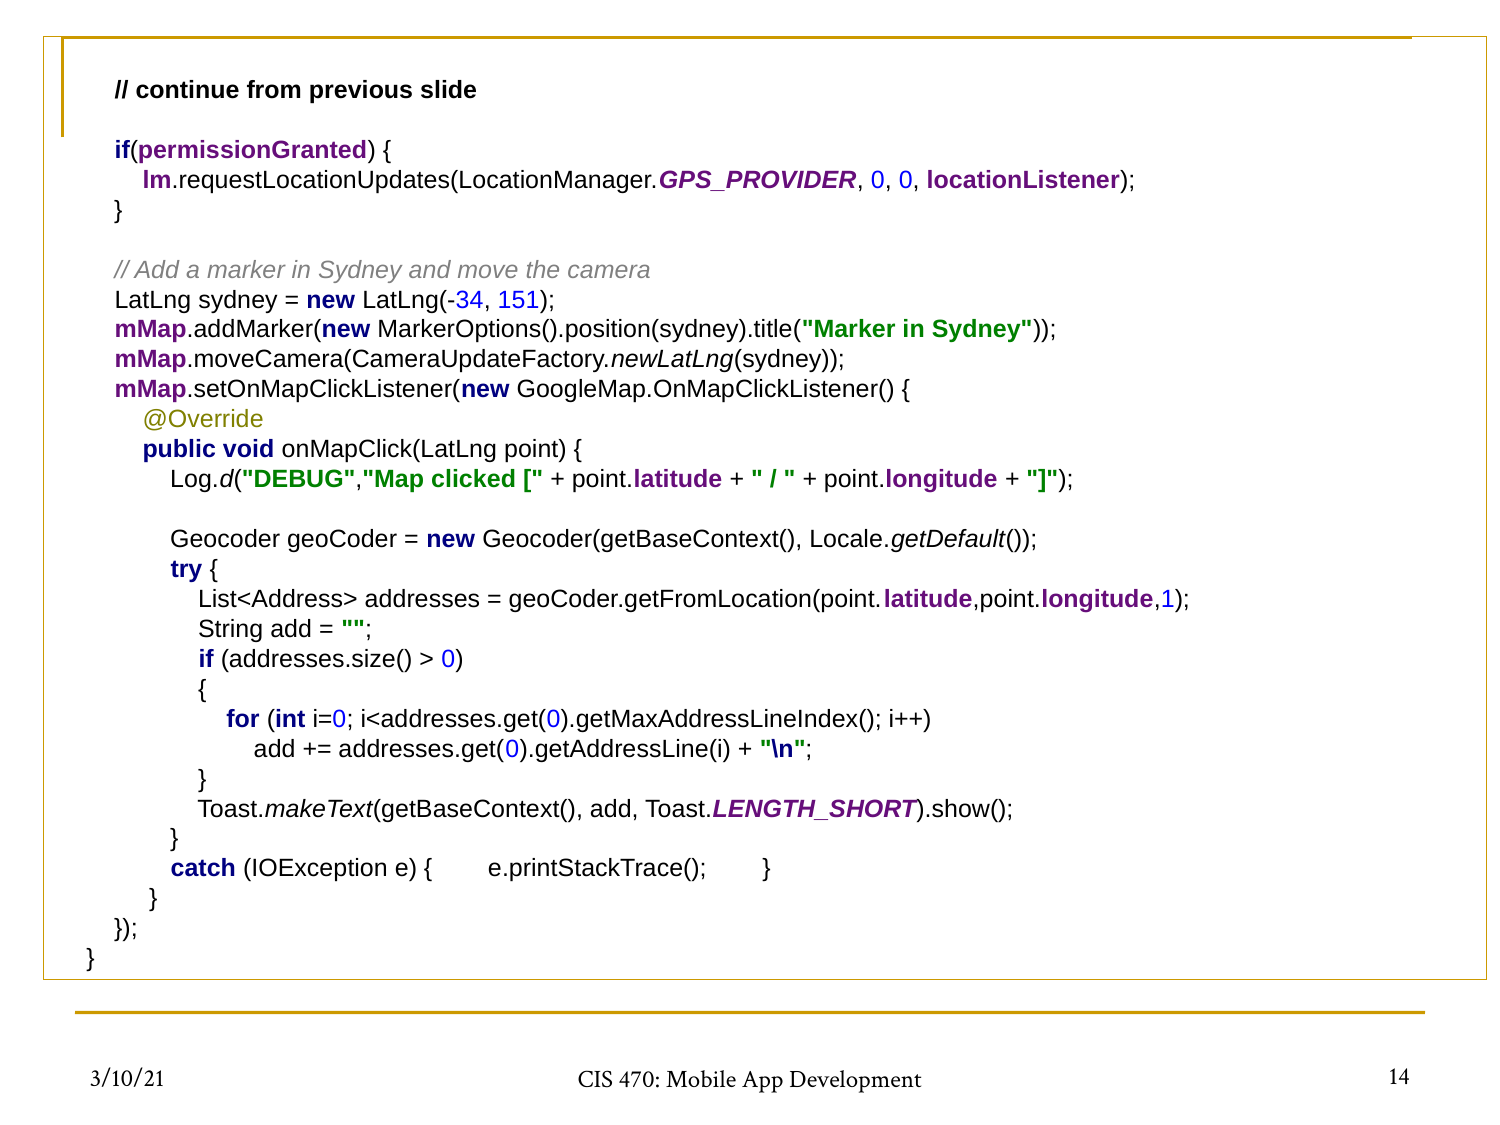

// continue from previous slide

        if(permissionGranted) {
            lm.requestLocationUpdates(LocationManager.GPS_PROVIDER, 0, 0, locationListener);
        }
        // Add a marker in Sydney and move the camera
        LatLng sydney = new LatLng(-34, 151);
        mMap.addMarker(new MarkerOptions().position(sydney).title("Marker in Sydney"));
        mMap.moveCamera(CameraUpdateFactory.newLatLng(sydney));
        mMap.setOnMapClickListener(new GoogleMap.OnMapClickListener() {
            @Override
            public void onMapClick(LatLng point) {
                Log.d("DEBUG","Map clicked [" + point.latitude + " / " + point.longitude + "]");
                Geocoder geoCoder = new Geocoder(getBaseContext(), Locale.getDefault());
                try {
                    List<Address> addresses = geoCoder.getFromLocation(point.latitude,point.longitude,1);
                    String add = "";
                    if (addresses.size() > 0)
                    {
                        for (int i=0; i<addresses.get(0).getMaxAddressLineIndex(); i++)
                            add += addresses.get(0).getAddressLine(i) + "\n";
                    }
                    Toast.makeText(getBaseContext(), add, Toast.LENGTH_SHORT).show();
                }
                catch (IOException e) {        e.printStackTrace();        }
             }
        });
    }
3/10/21
14
CIS 470: Mobile App Development